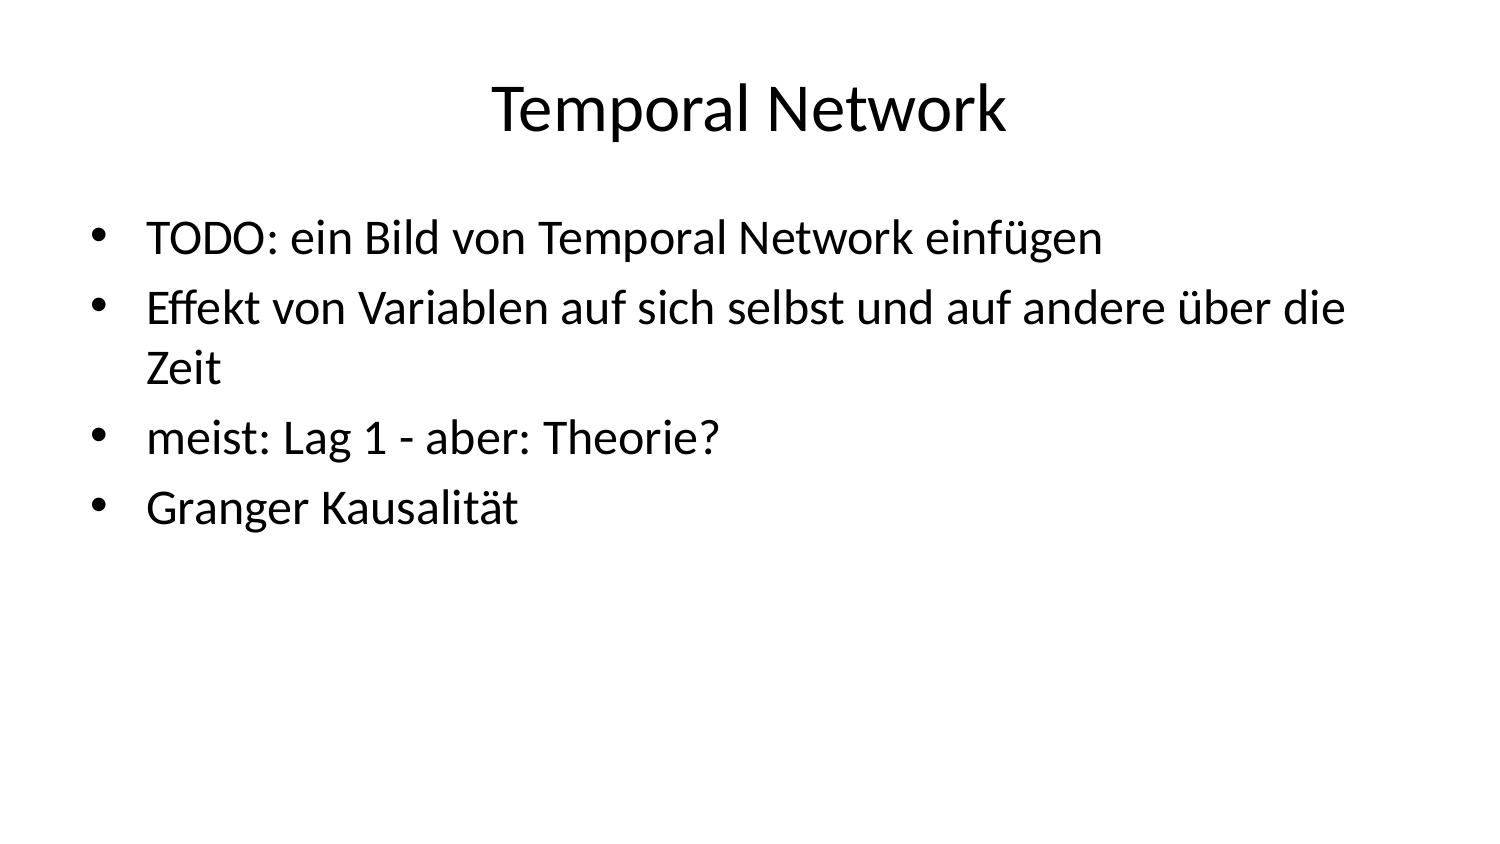

# Temporal Network
TODO: ein Bild von Temporal Network einfügen
Effekt von Variablen auf sich selbst und auf andere über die Zeit
meist: Lag 1 - aber: Theorie?
Granger Kausalität